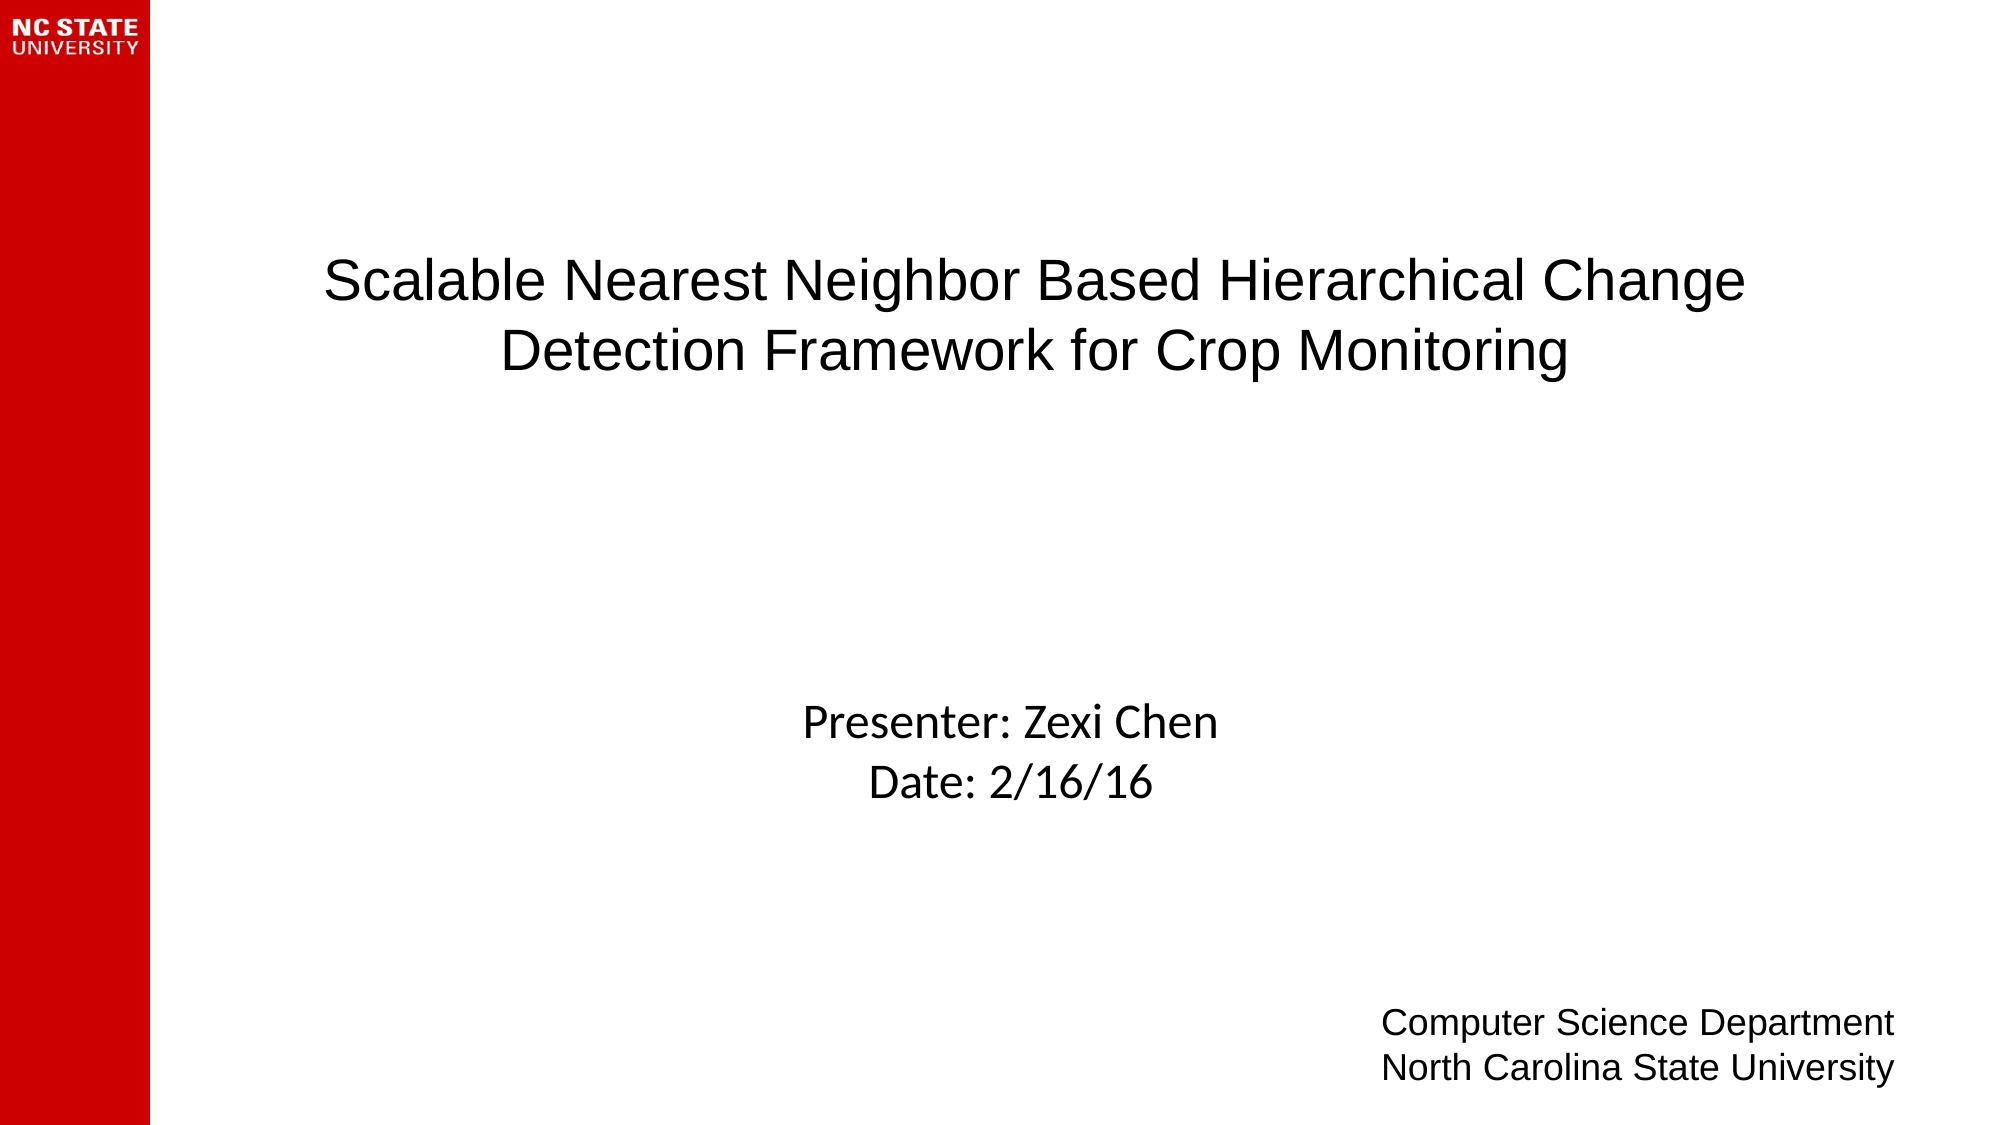

# Scalable Nearest Neighbor Based Hierarchical Change Detection Framework for Crop Monitoring
Presenter: Zexi Chen
Date: 2/16/16
Computer Science Department
North Carolina State University